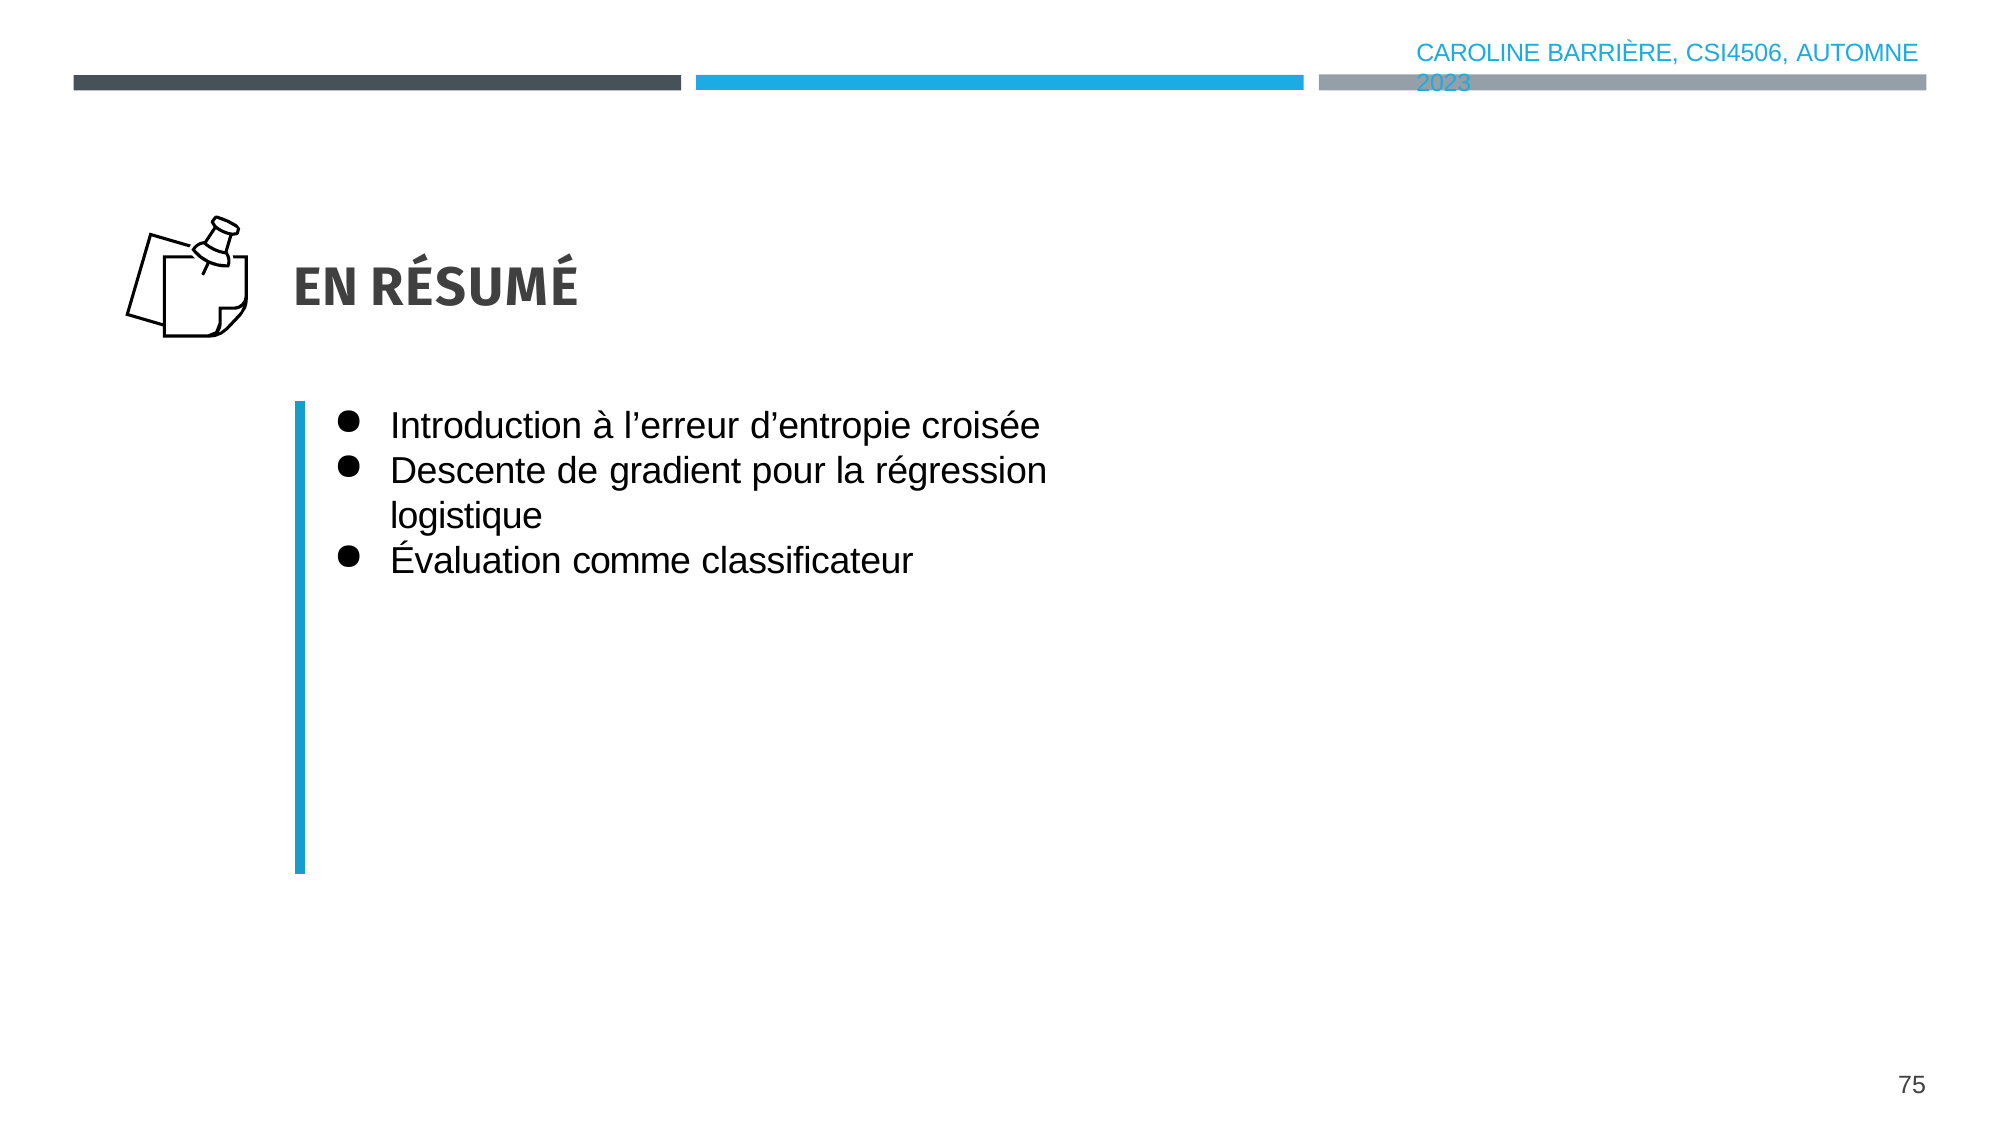

CAROLINE BARRIÈRE, CSI4506, AUTOMNE 2023

# EN RÉSUMÉ
Introduction à l’erreur d’entropie croisée
Descente de gradient pour la régression logistique
Évaluation comme classificateur

75